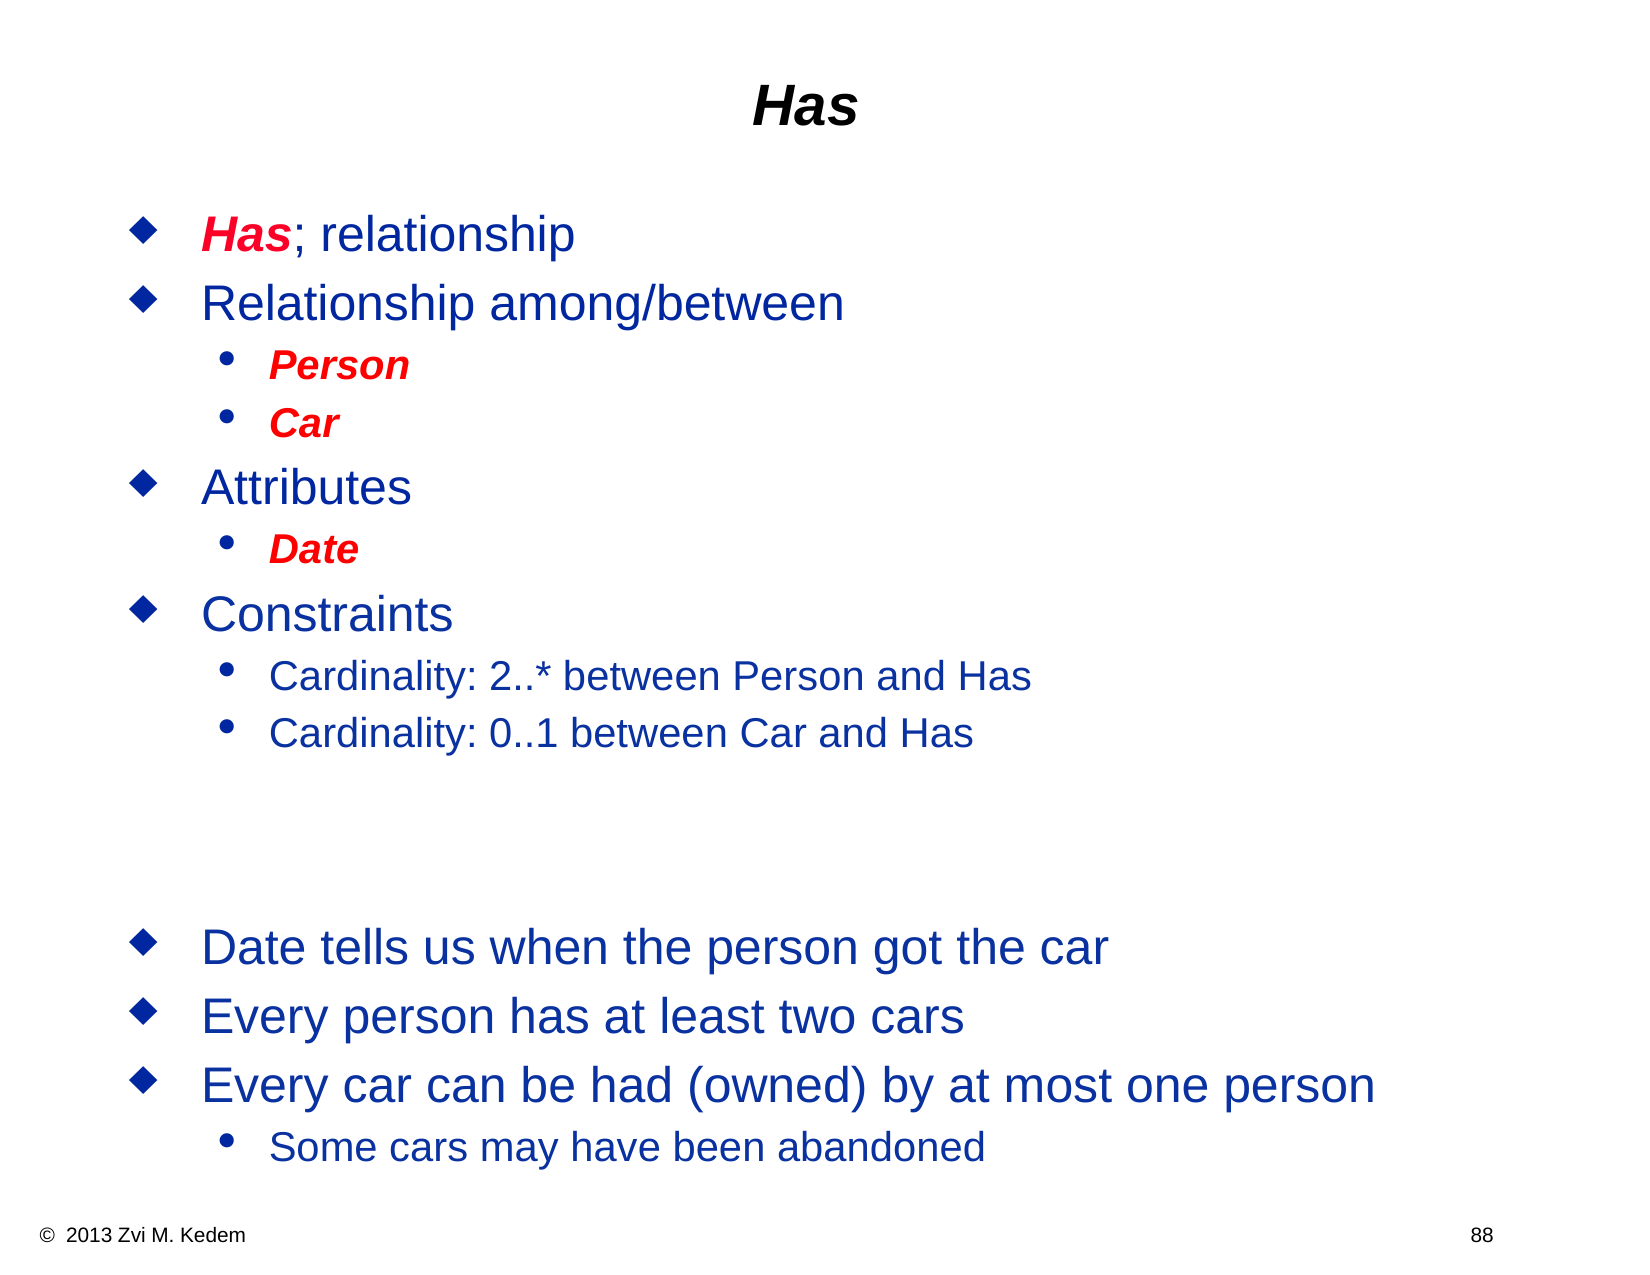

# Has
Has; relationship
Relationship among/between
Person
Car
Attributes
Date
Constraints
Cardinality: 2..* between Person and Has
Cardinality: 0..1 between Car and Has

Date tells us when the person got the car
Every person has at least two cars
Every car can be had (owned) by at most one person
Some cars may have been abandoned